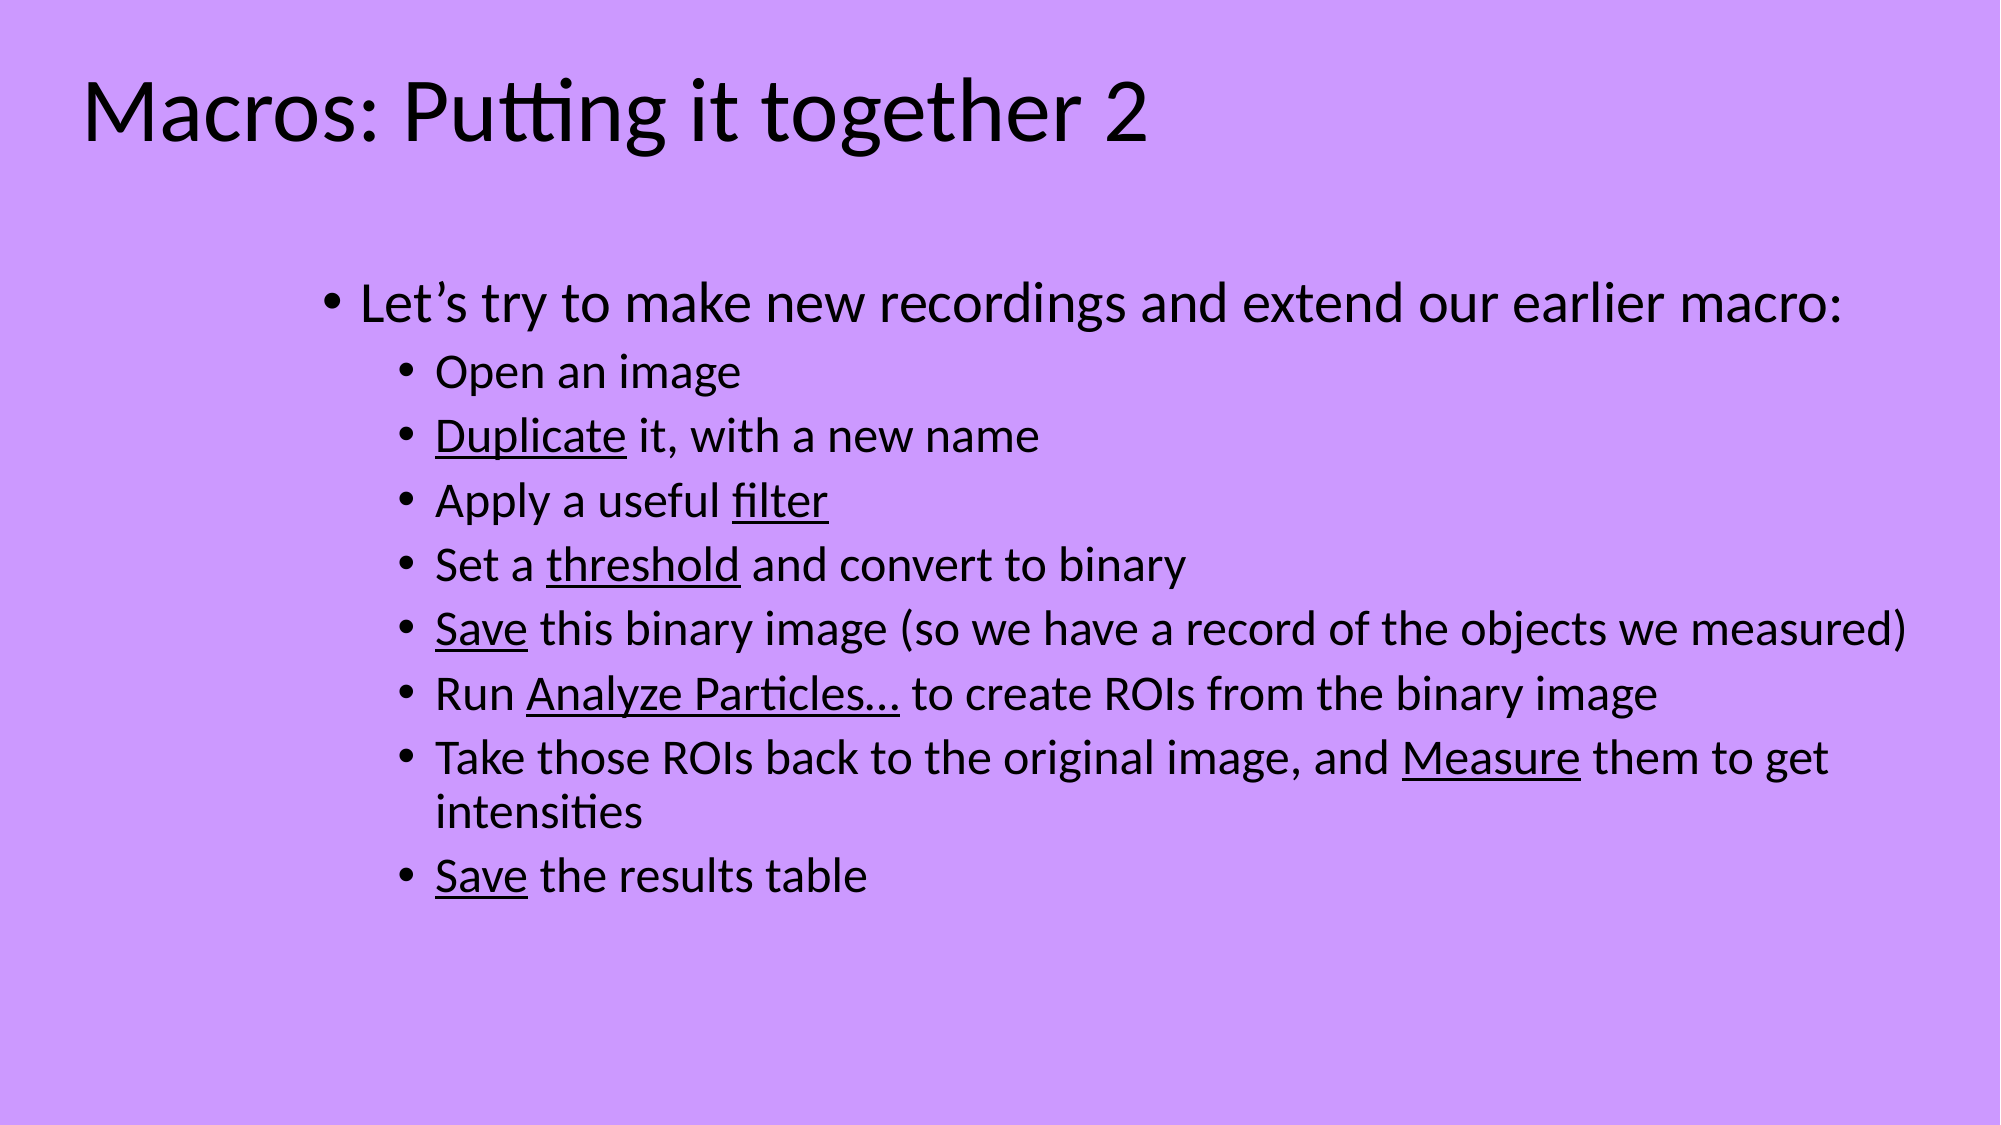

# Macros: Putting it together 2
Let’s try to make new recordings and extend our earlier macro:
Open an image
Duplicate it, with a new name
Apply a useful filter
Set a threshold and convert to binary
Save this binary image (so we have a record of the objects we measured)
Run Analyze Particles… to create ROIs from the binary image
Take those ROIs back to the original image, and Measure them to get intensities
Save the results table